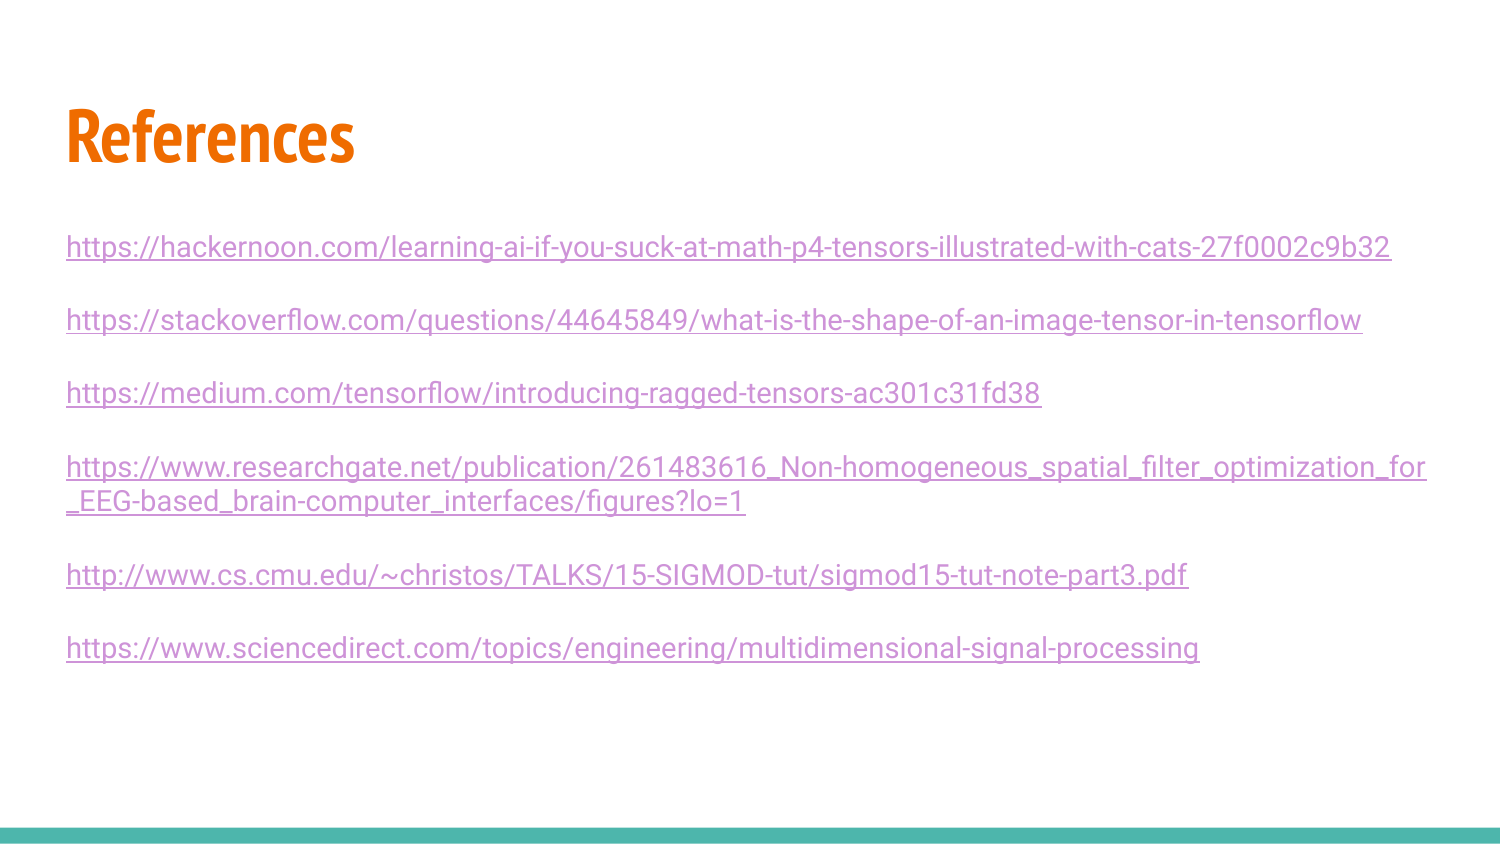

# References
https://hackernoon.com/learning-ai-if-you-suck-at-math-p4-tensors-illustrated-with-cats-27f0002c9b32
https://stackoverflow.com/questions/44645849/what-is-the-shape-of-an-image-tensor-in-tensorflow
https://medium.com/tensorflow/introducing-ragged-tensors-ac301c31fd38
https://www.researchgate.net/publication/261483616_Non-homogeneous_spatial_filter_optimization_for_EEG-based_brain-computer_interfaces/figures?lo=1
http://www.cs.cmu.edu/~christos/TALKS/15-SIGMOD-tut/sigmod15-tut-note-part3.pdf
https://www.sciencedirect.com/topics/engineering/multidimensional-signal-processing